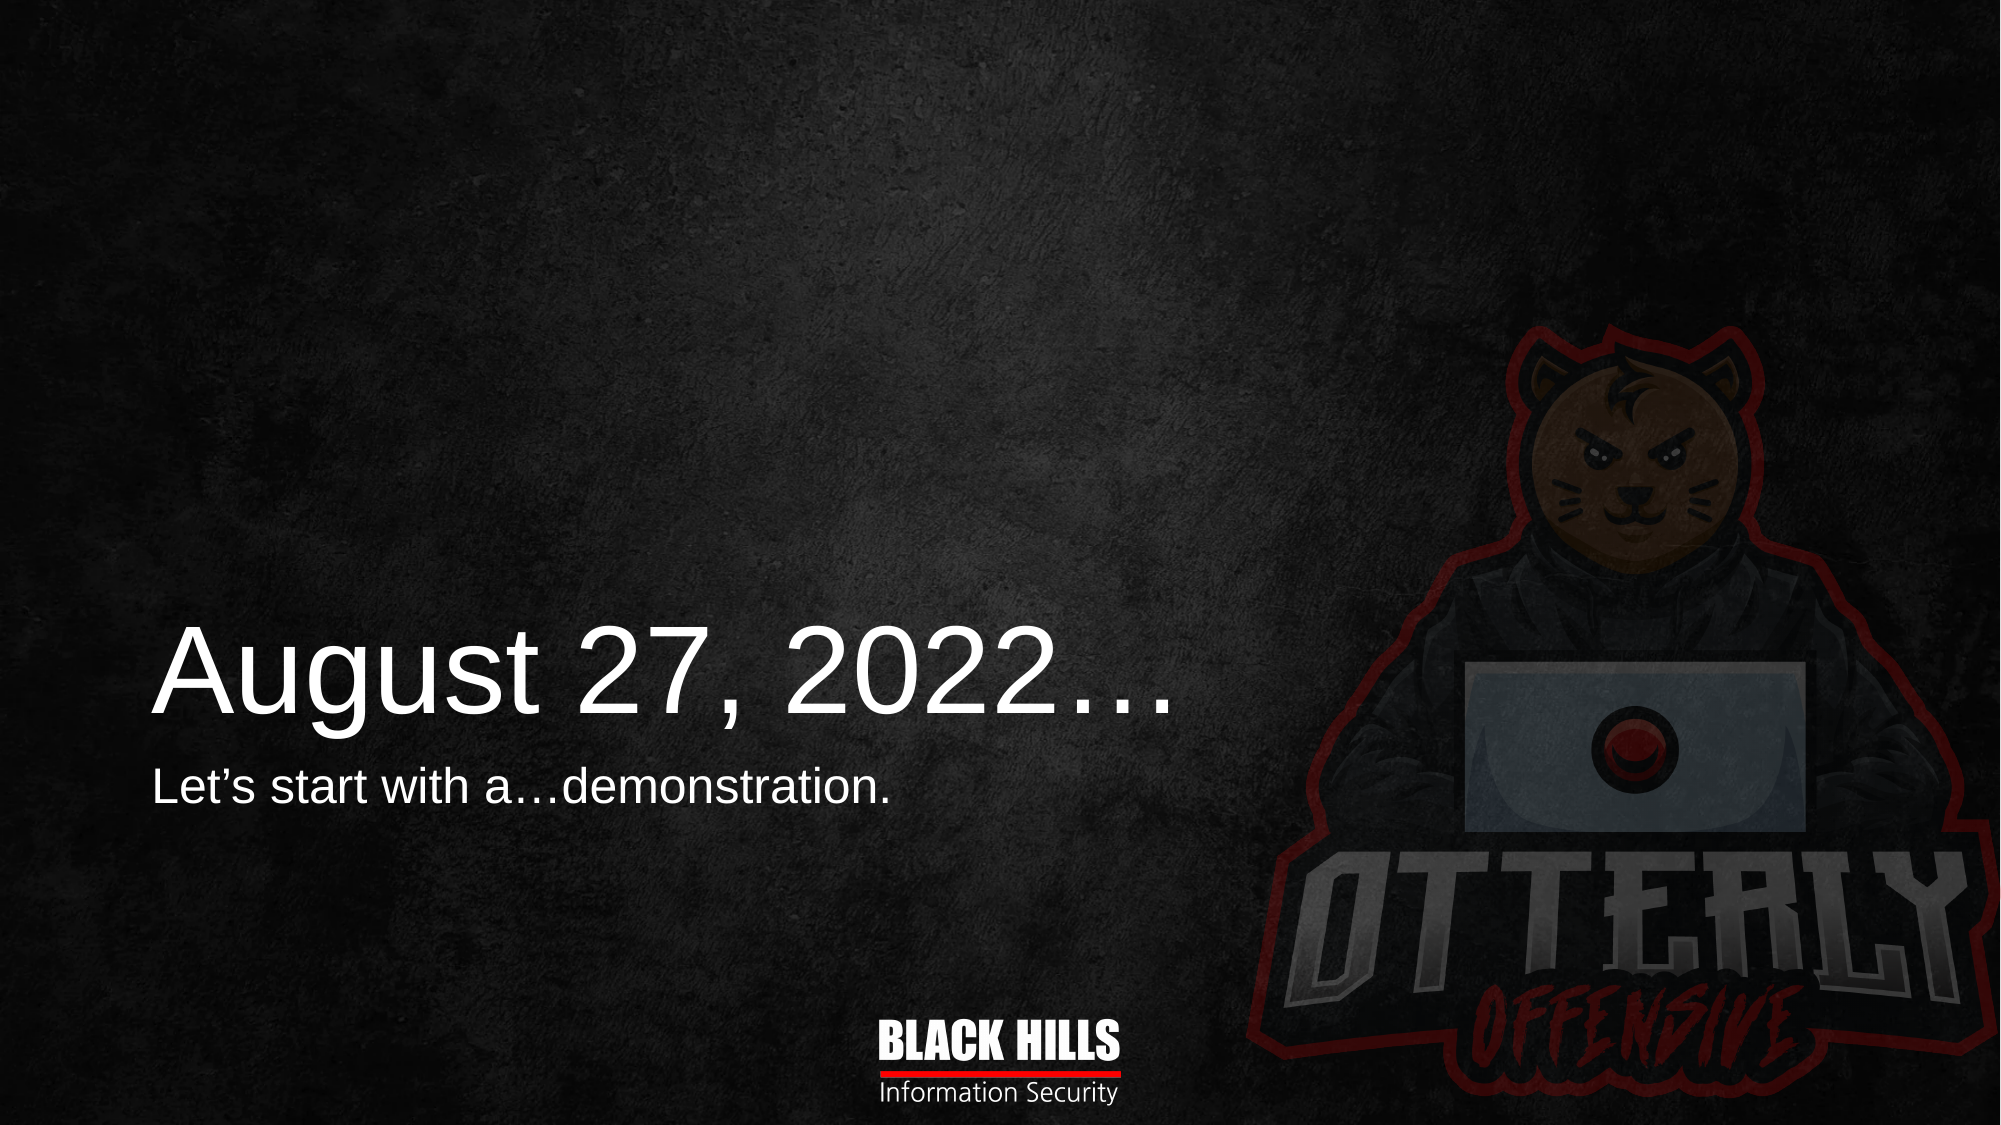

# August 27, 2022…
Let’s start with a…demonstration.